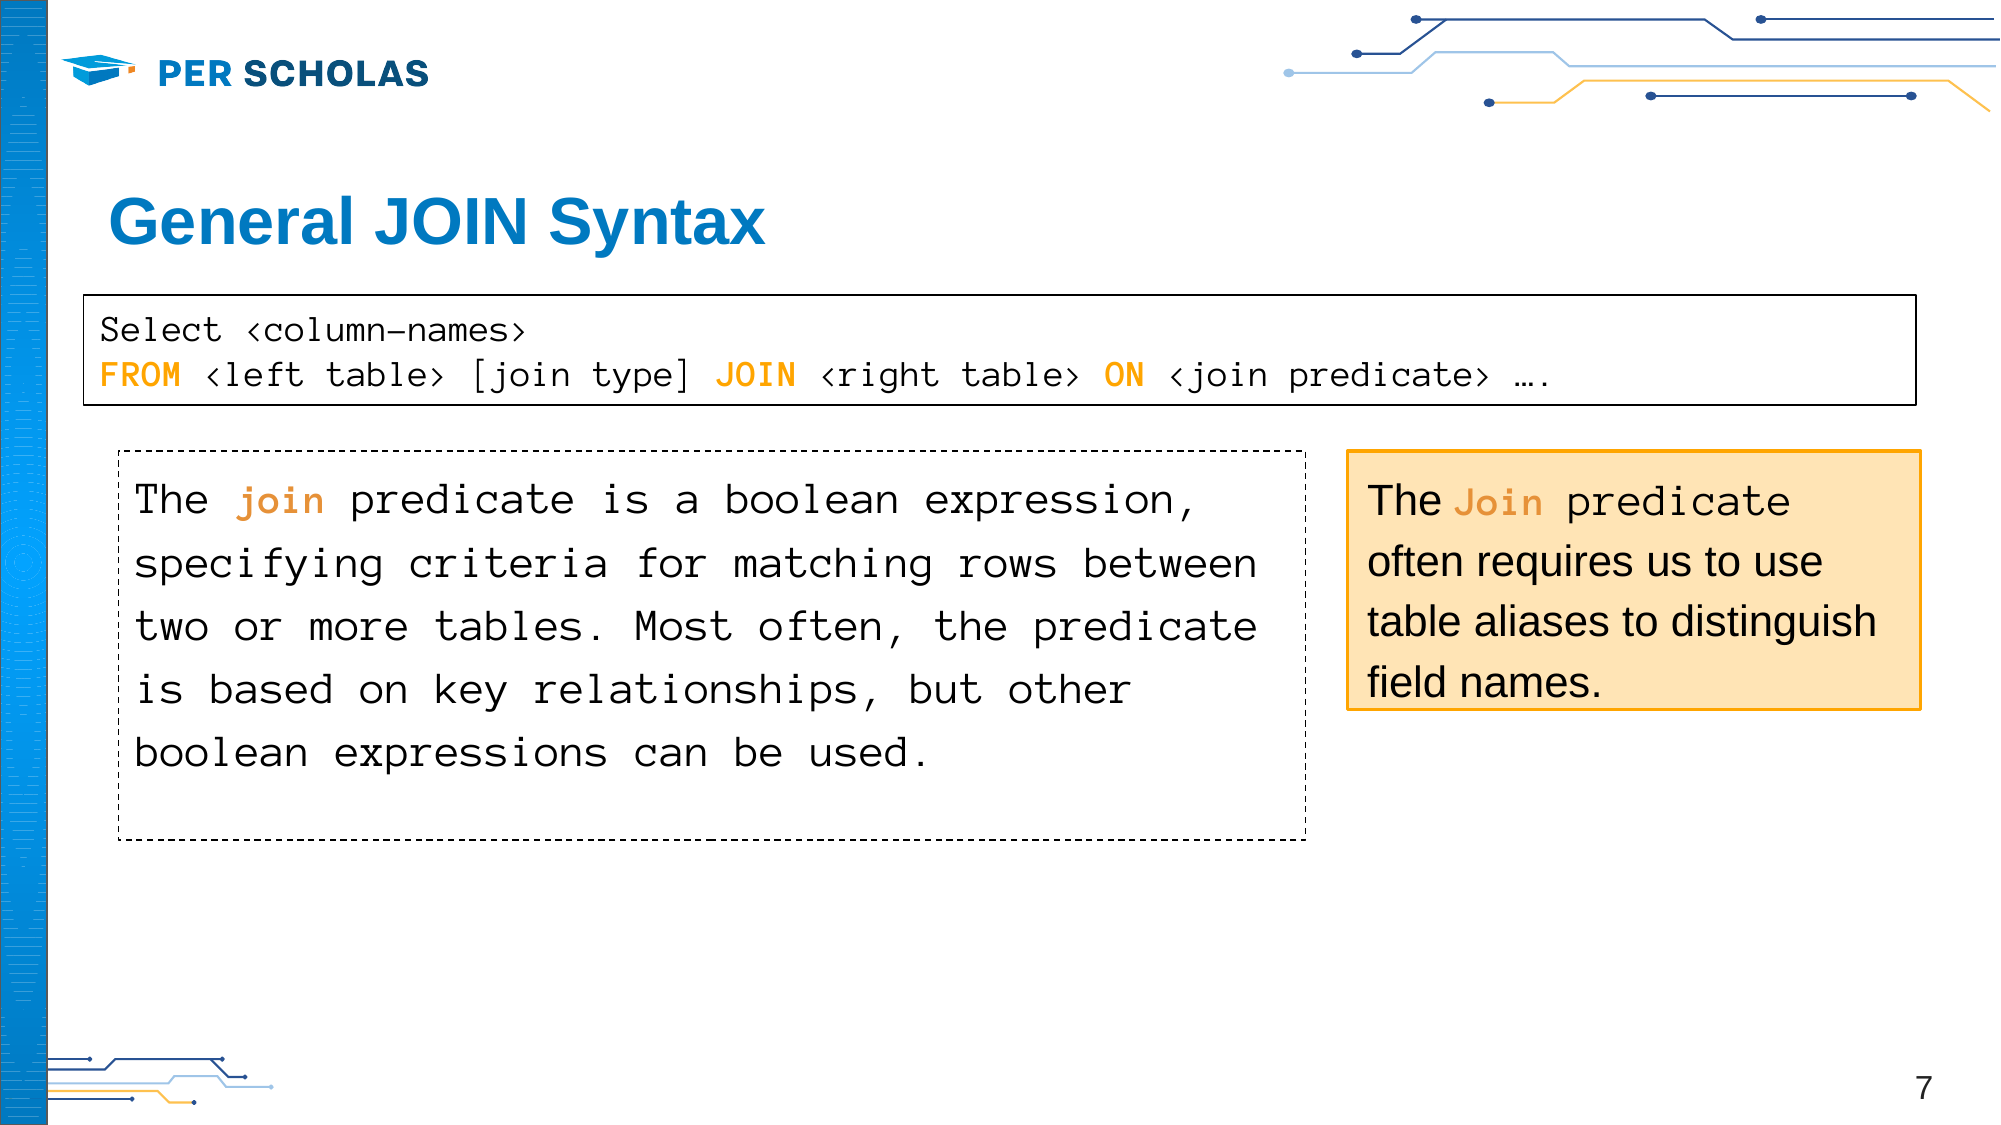

# General JOIN Syntax
Select <column-names>
FROM <left table> [join type] JOIN <right table> ON <join predicate> ….
The join predicate is a boolean expression, specifying criteria for matching rows between two or more tables. Most often, the predicate is based on key relationships, but other boolean expressions can be used.
The Join predicate often requires us to use table aliases to distinguish field names.
7